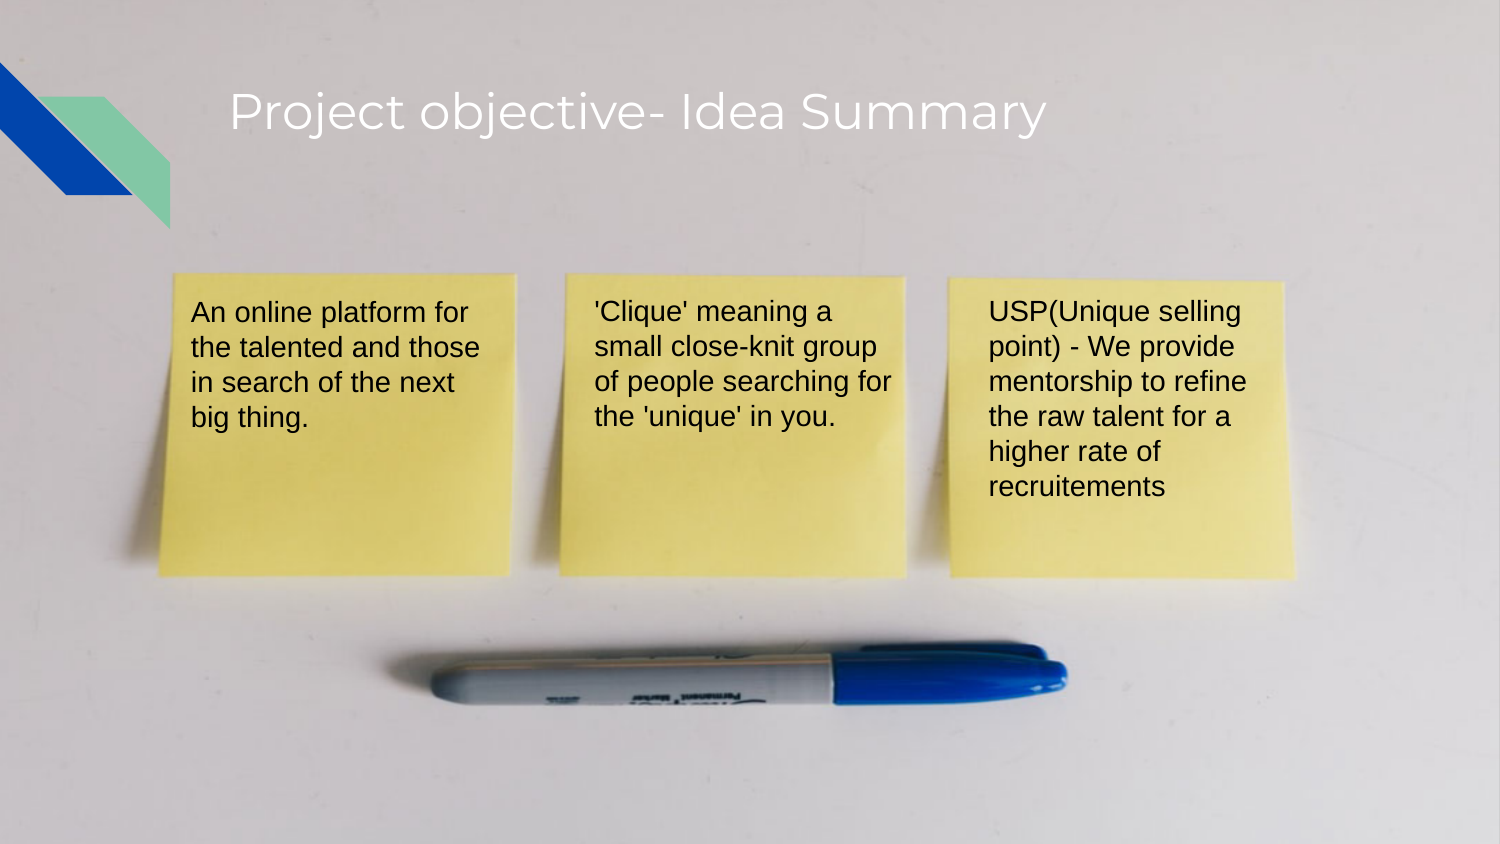

# Project objective- Idea Summary
'Clique' meaning a small close-knit group of people searching for the 'unique' in you.
USP(Unique selling point) - We provide mentorship to refine the raw talent for a higher rate of recruitements

An online platform for the talented and those in search of the next big thing.